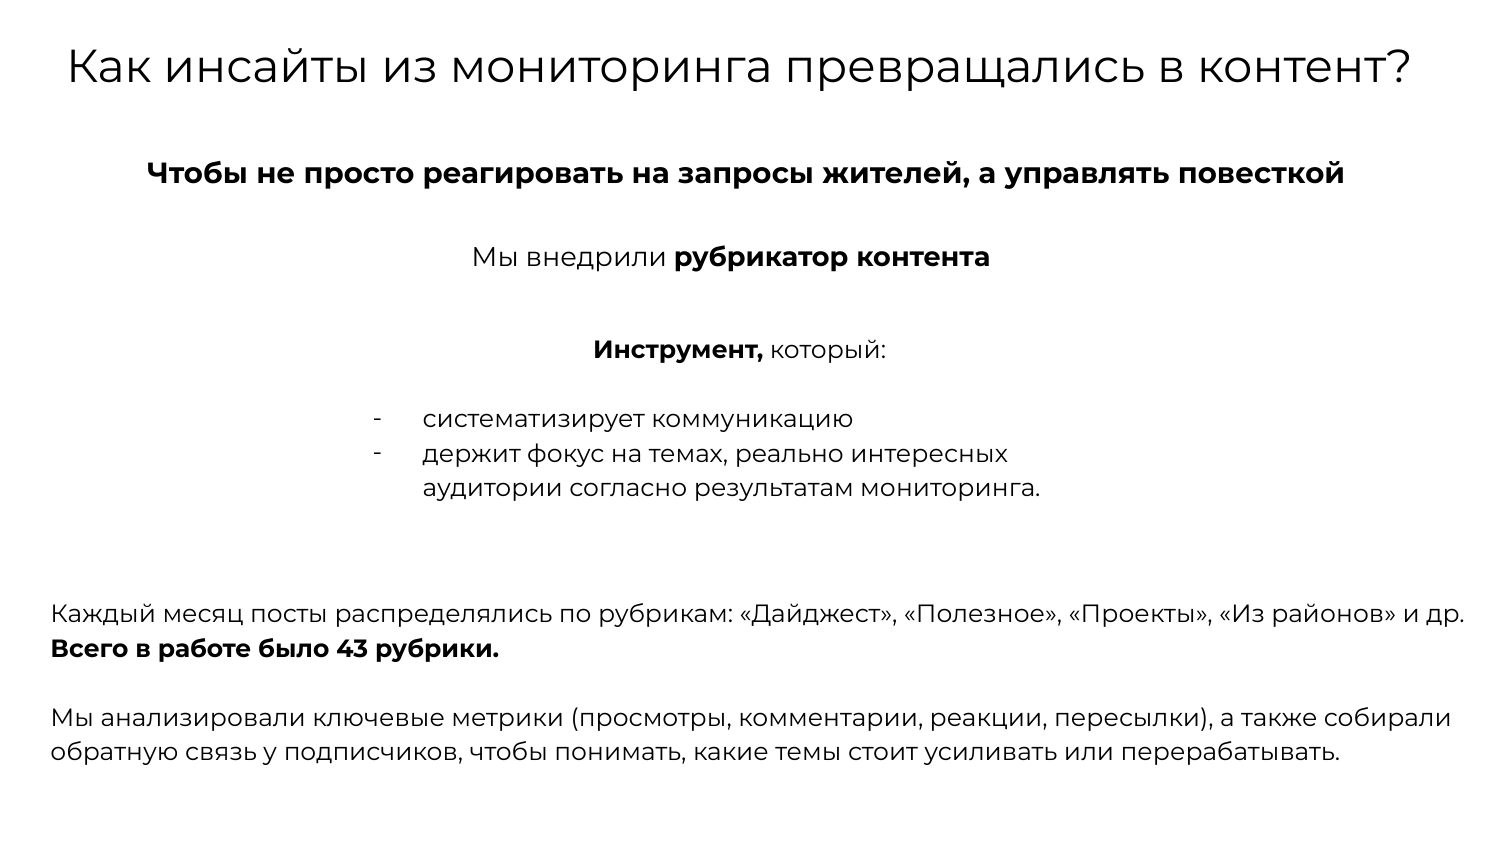

# Как инсайты из мониторинга превращались в контент?
Чтобы не просто реагировать на запросы жителей, а управлять повесткой
Мы внедрили рубрикатор контента
Инструмент, который:

систематизирует коммуникацию
держит фокус на темах, реально интересных аудитории согласно результатам мониторинга.
Каждый месяц посты распределялись по рубрикам: «Дайджест», «Полезное», «Проекты», «Из районов» и др.
Всего в работе было 43 рубрики.
Мы анализировали ключевые метрики (просмотры, комментарии, реакции, пересылки), а также собирали обратную связь у подписчиков, чтобы понимать, какие темы стоит усиливать или перерабатывать.